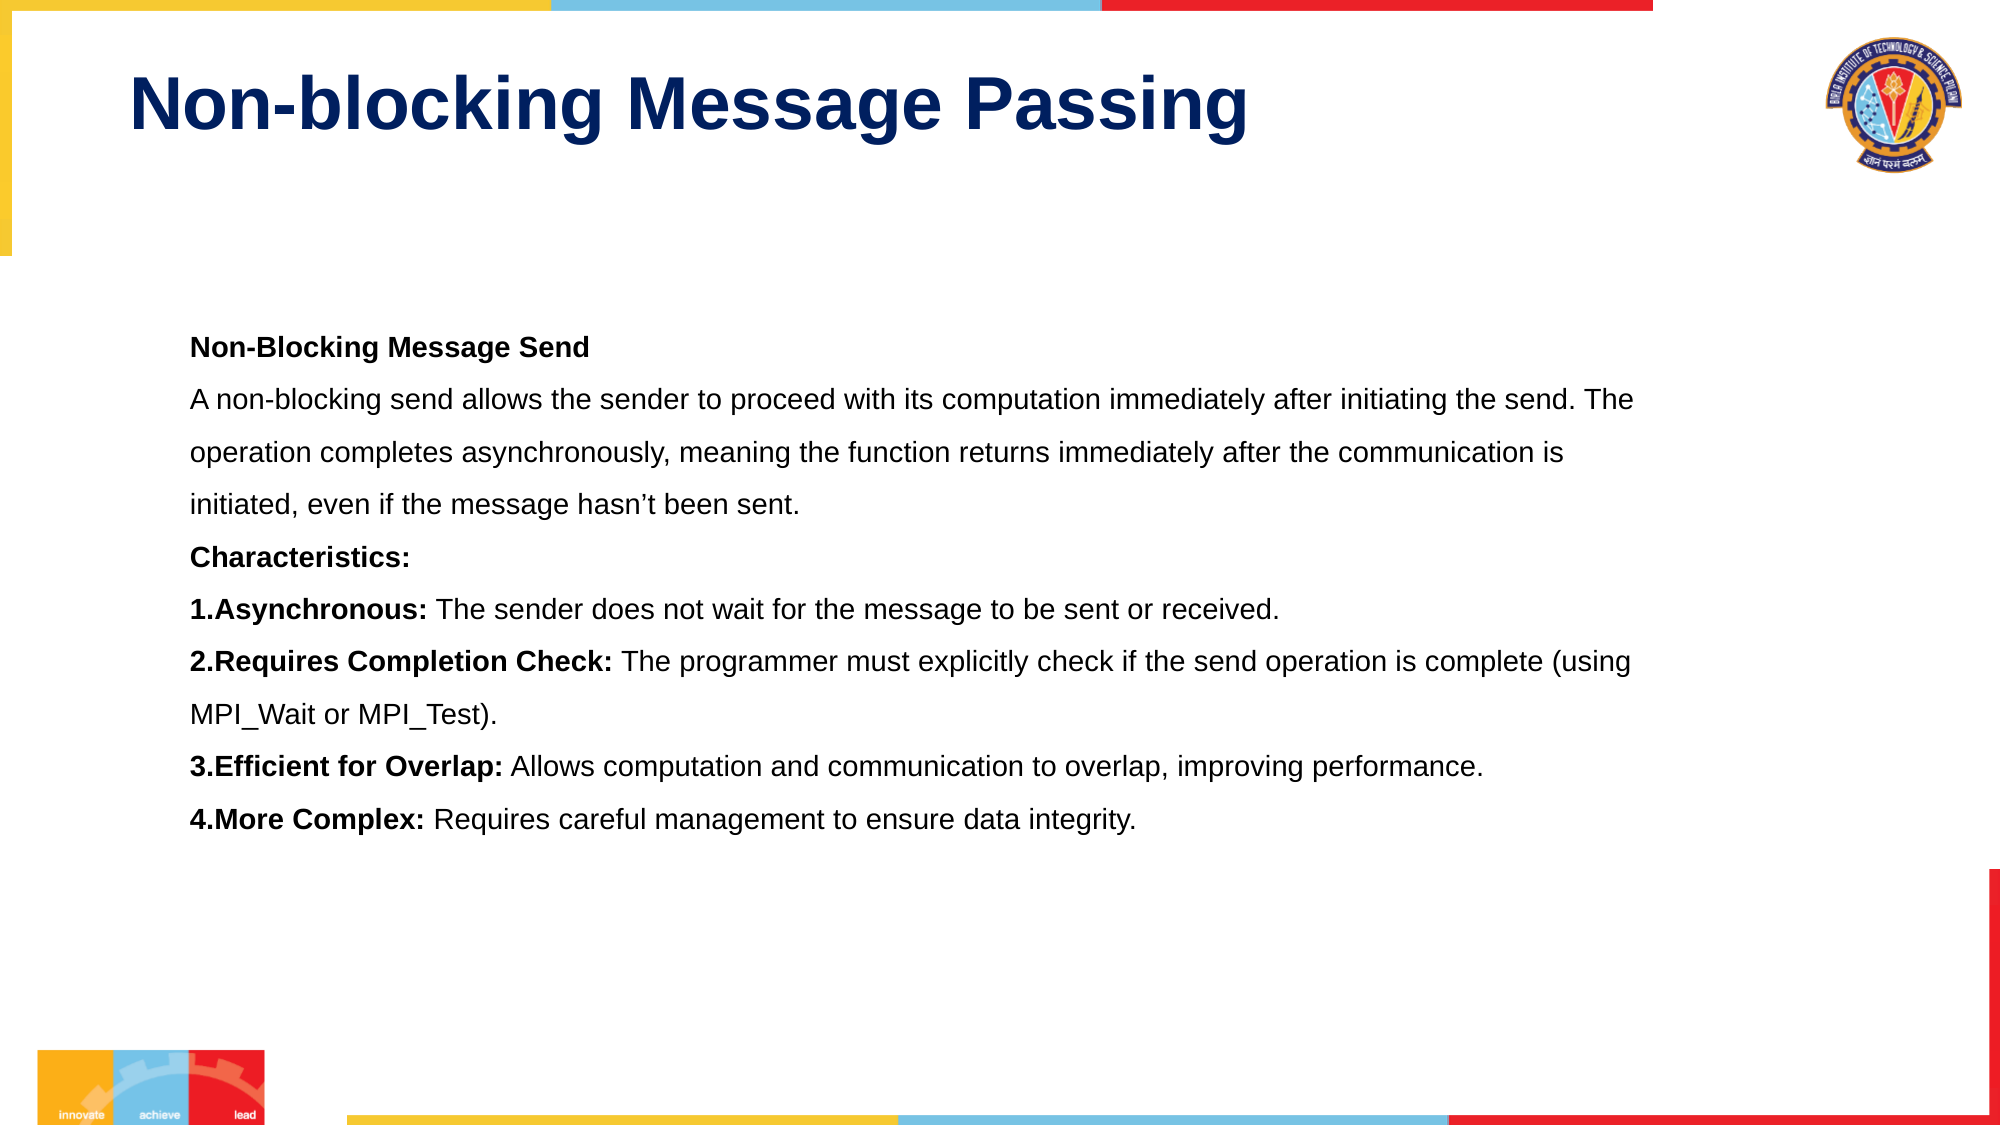

# Non-blocking Message Passing
Non-Blocking Message Send
A non-blocking send allows the sender to proceed with its computation immediately after initiating the send. The operation completes asynchronously, meaning the function returns immediately after the communication is initiated, even if the message hasn’t been sent.
Characteristics:
Asynchronous: The sender does not wait for the message to be sent or received.
Requires Completion Check: The programmer must explicitly check if the send operation is complete (using MPI_Wait or MPI_Test).
Efficient for Overlap: Allows computation and communication to overlap, improving performance.
More Complex: Requires careful management to ensure data integrity.